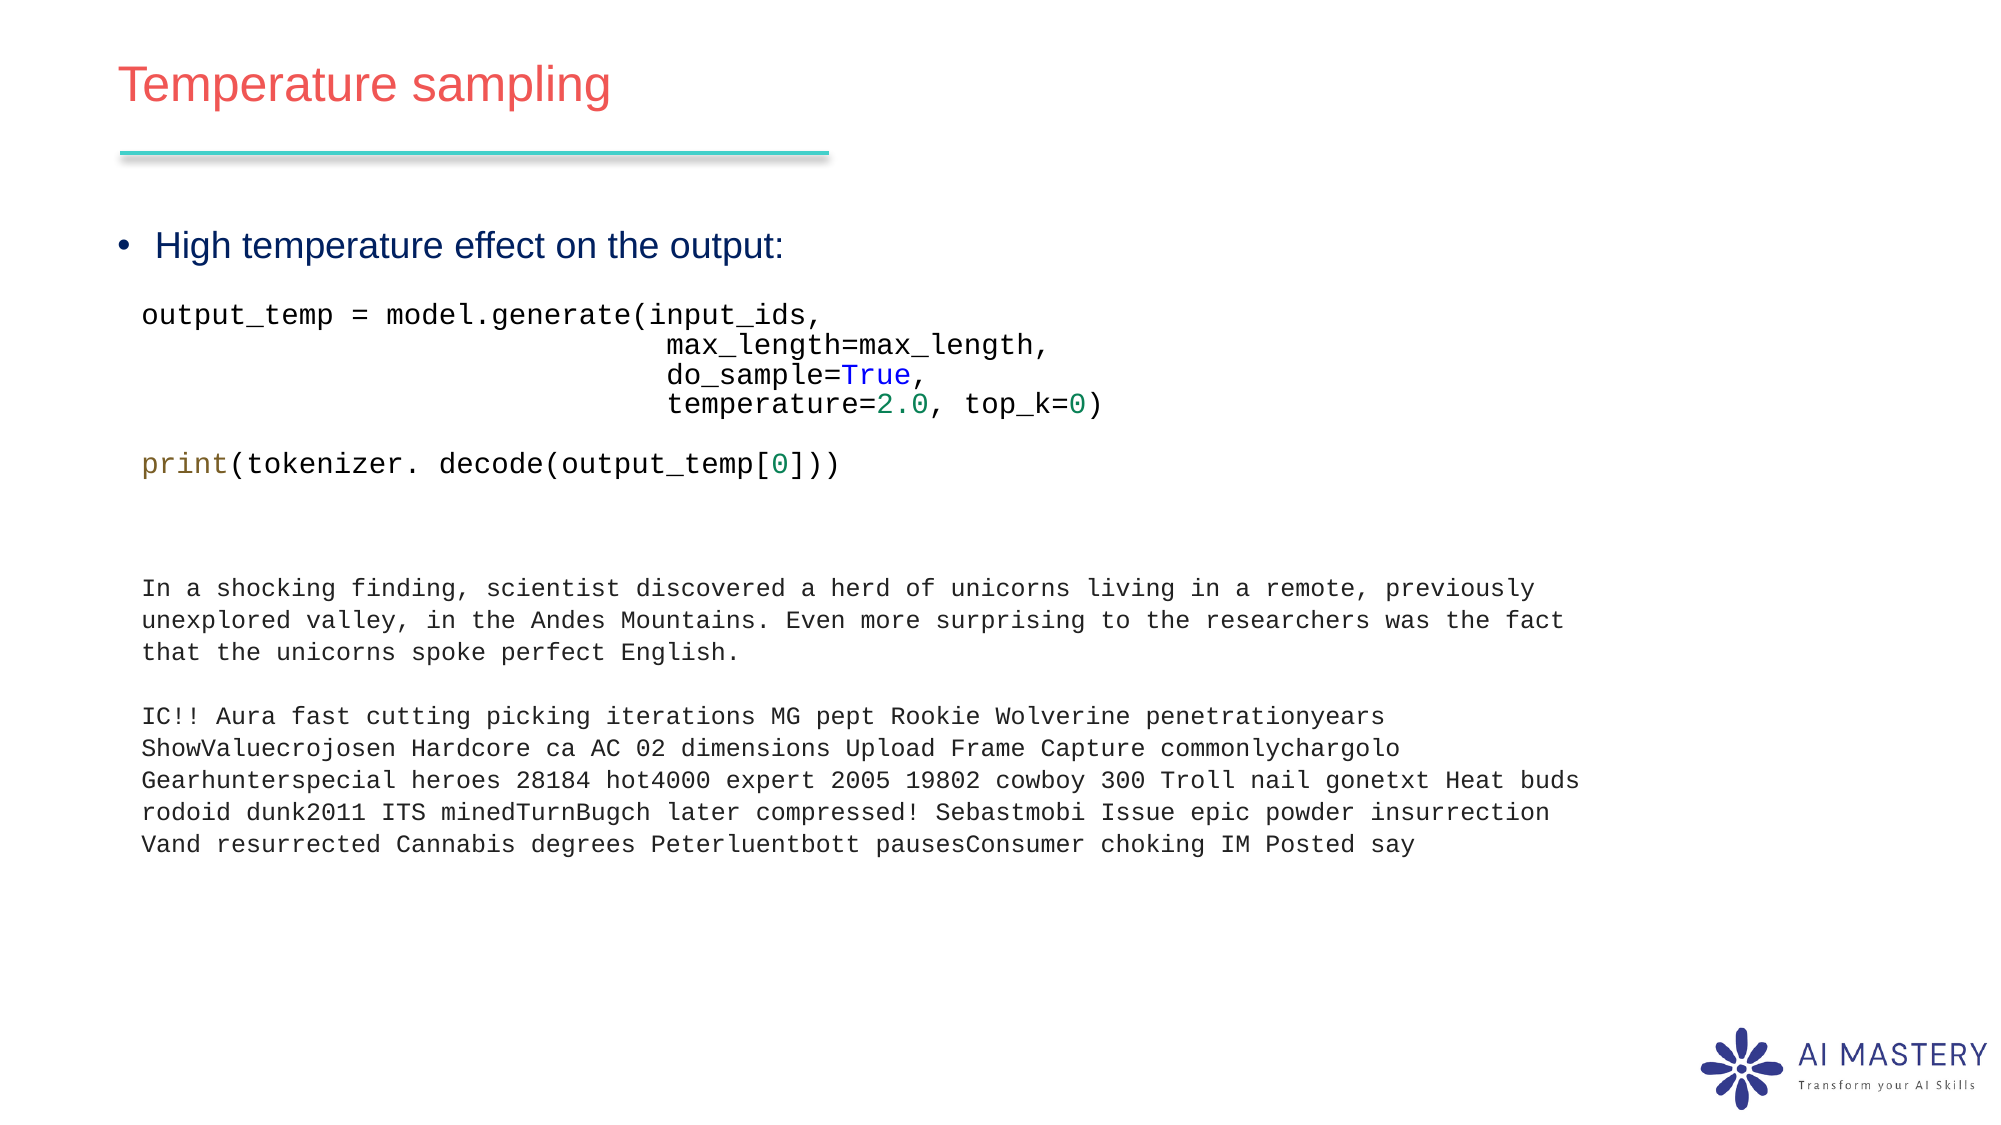

# Temperature sampling
High temperature effect on the output:
output_temp = model.generate(input_ids,
                              max_length=max_length,
                              do_sample=True,
                              temperature=2.0, top_k=0)

print(tokenizer. decode(output_temp[0]))
In a shocking finding, scientist discovered a herd of unicorns living in a remote, previously unexplored valley, in the Andes Mountains. Even more surprising to the researchers was the fact that the unicorns spoke perfect English.

IC!! Aura fast cutting picking iterations MG pept Rookie Wolverine penetrationyears ShowValuecrojosen Hardcore ca AC 02 dimensions Upload Frame Capture commonlychargolo Gearhunterspecial heroes 28184 hot4000 expert 2005 19802 cowboy 300 Troll nail gonetxt Heat buds rodoid dunk2011 ITS minedTurnBugch later compressed! Sebastmobi Issue epic powder insurrection Vand resurrected Cannabis degrees Peterluentbott pausesConsumer choking IM Posted say